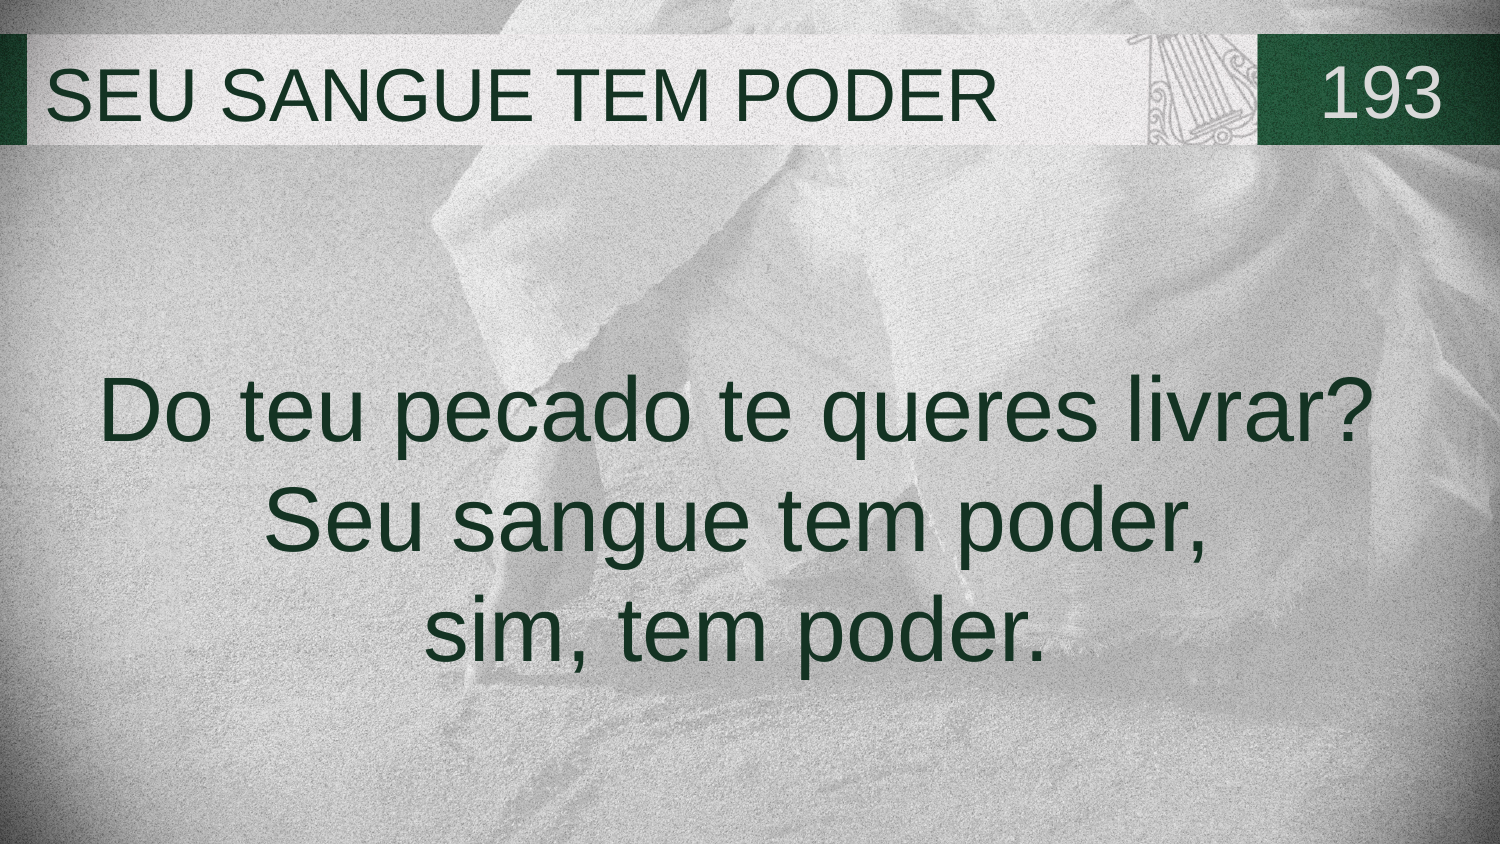

# SEU SANGUE TEM PODER
193
Do teu pecado te queres livrar?
Seu sangue tem poder,
sim, tem poder.